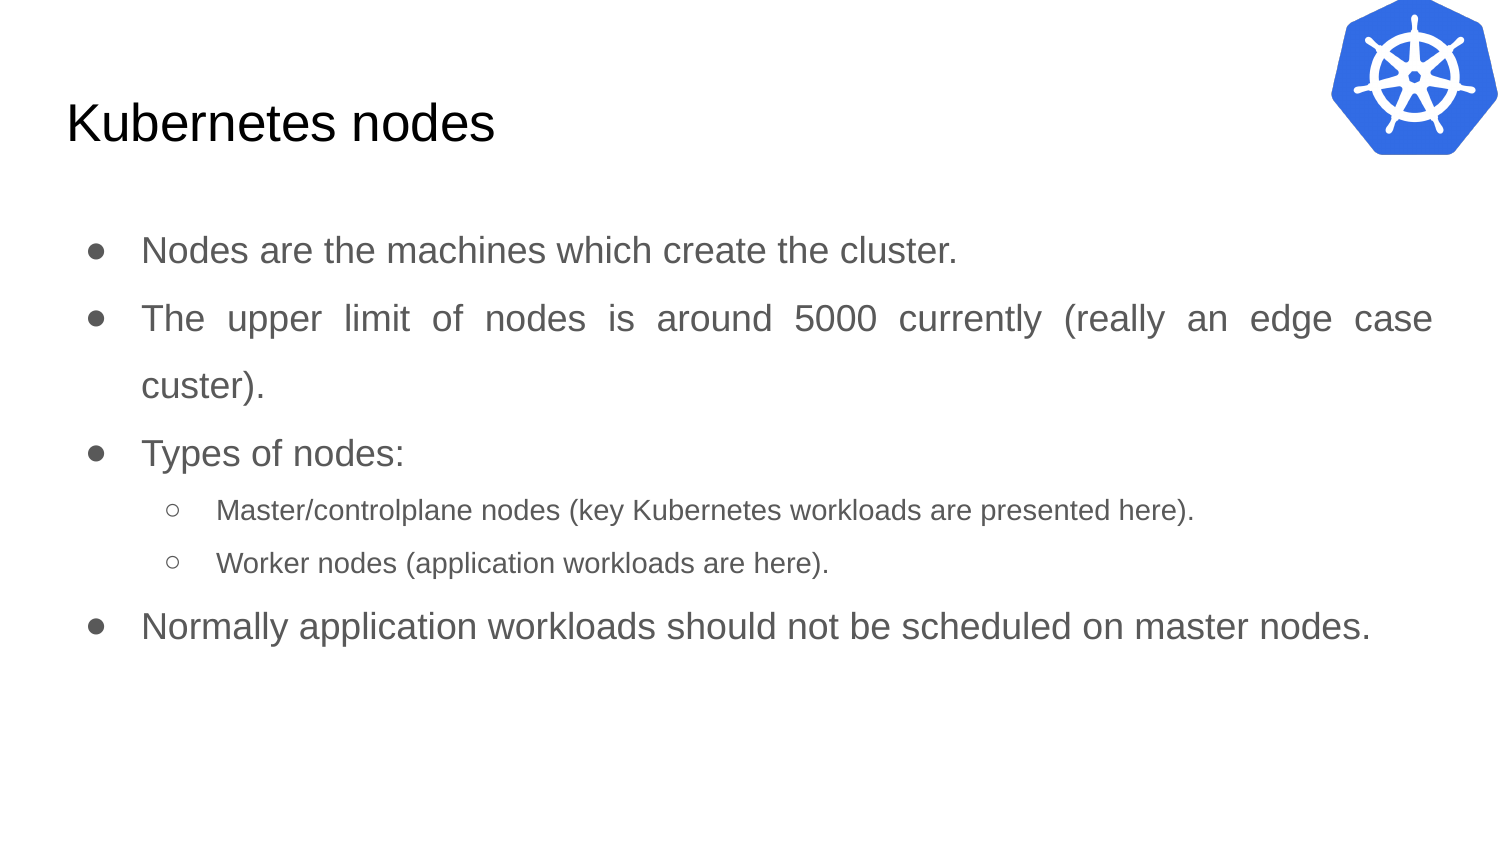

# Kubernetes nodes
Nodes are the machines which create the cluster.
The upper limit of nodes is around 5000 currently (really an edge case custer).
Types of nodes:
Master/controlplane nodes (key Kubernetes workloads are presented here).
Worker nodes (application workloads are here).
Normally application workloads should not be scheduled on master nodes.